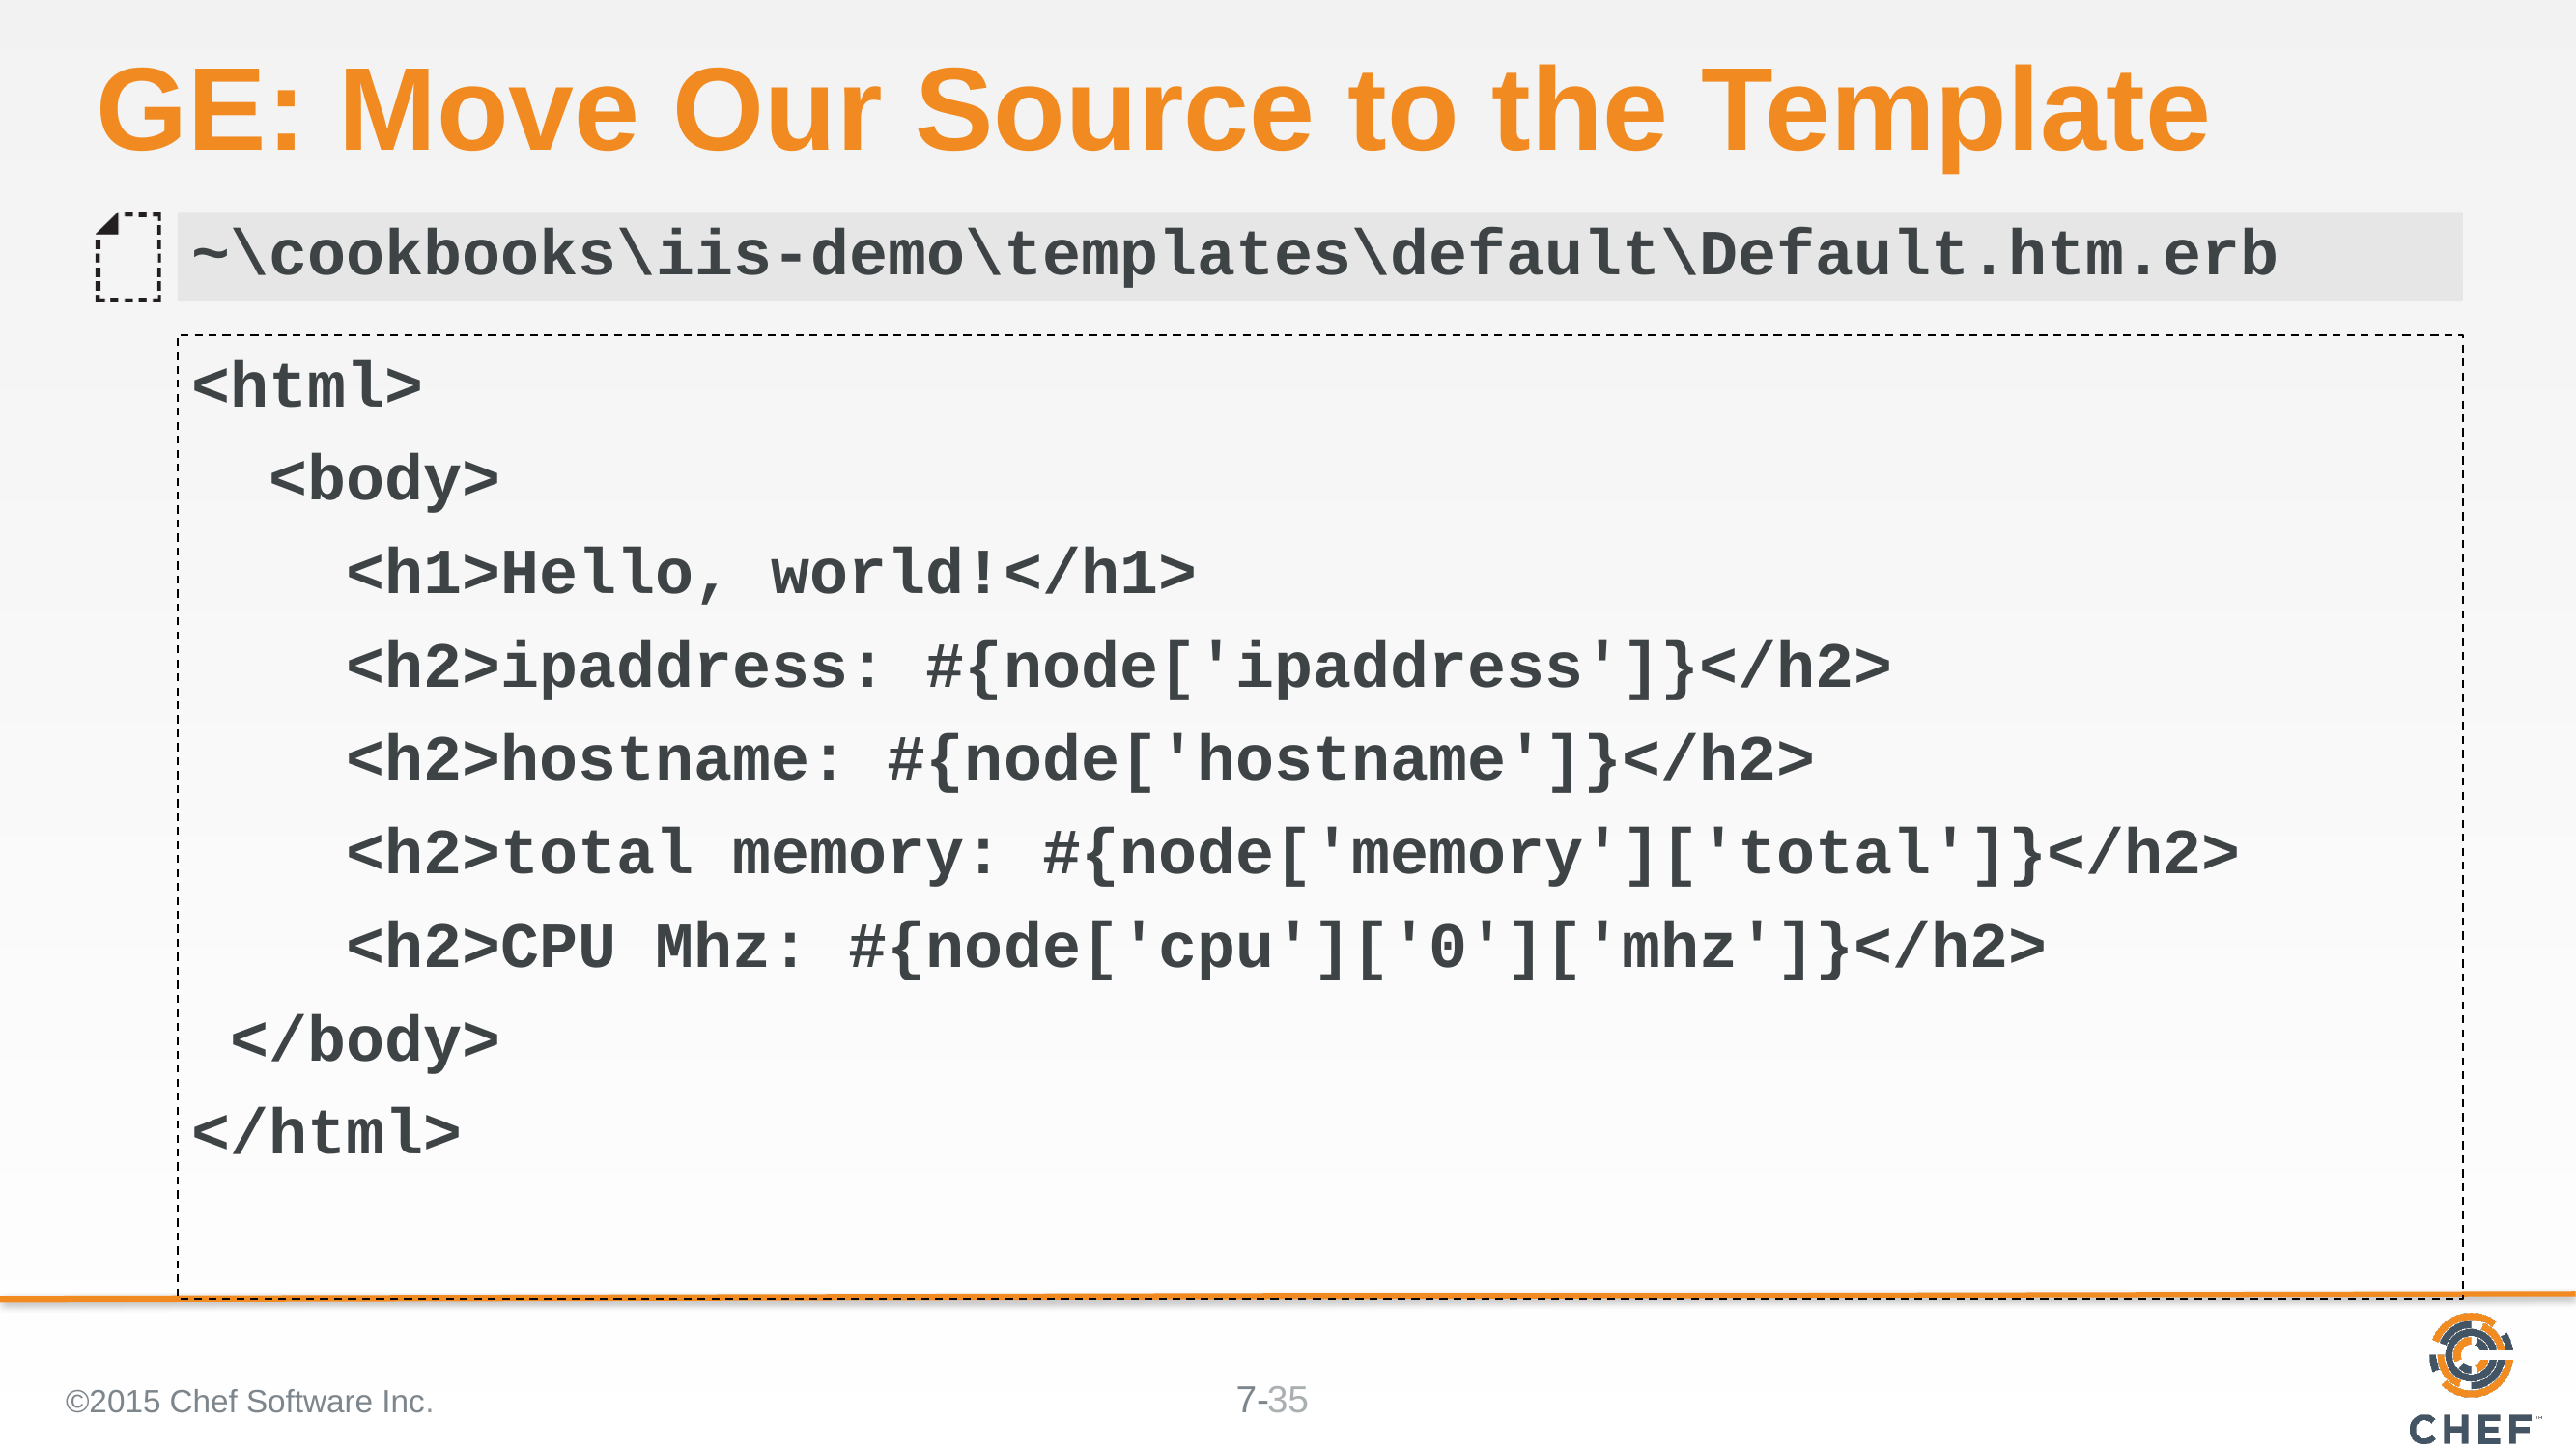

# GE: Move Our Source to the Template
~\cookbooks\iis-demo\templates\default\Default.htm.erb
<html>
  <body>
    <h1>Hello, world!</h1>
    <h2>ipaddress: #{node['ipaddress']}</h2>
    <h2>hostname: #{node['hostname']}</h2>
    <h2>total memory: #{node['memory']['total']}</h2>
    <h2>CPU Mhz: #{node['cpu']['0']['mhz']}</h2>
 </body>
</html>
©2015 Chef Software Inc.
35